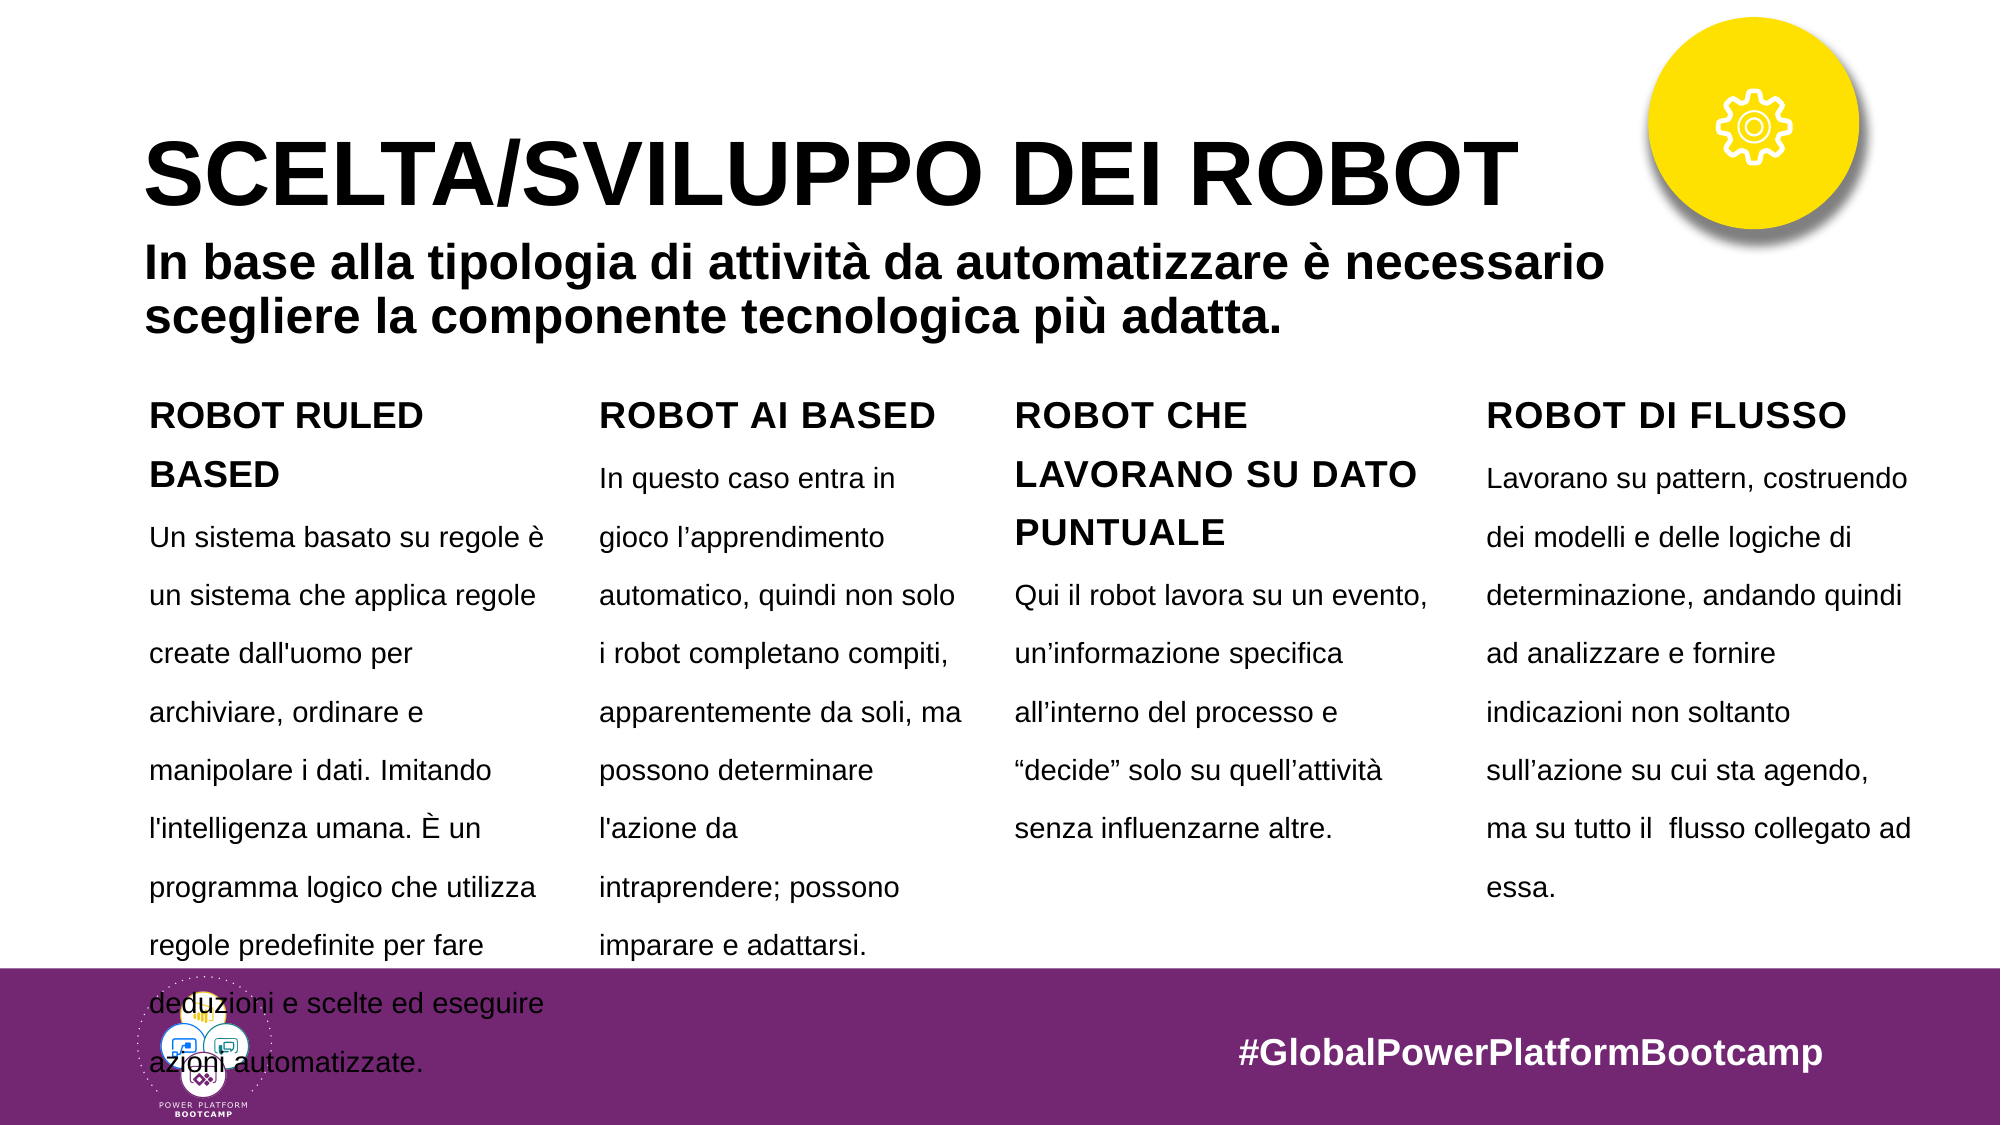

# SCELTA/SVILUPPO DEI ROBOT

In base alla tipologia di attività da automatizzare è necessario scegliere la componente tecnologica più adatta.
ROBOT RULED BASED
Un sistema basato su regole è un sistema che applica regole create dall'uomo per archiviare, ordinare e manipolare i dati. Imitando l'intelligenza umana. È un programma logico che utilizza regole predefinite per fare deduzioni e scelte ed eseguire azioni automatizzate.
ROBOT AI BASED
In questo caso entra in gioco l’apprendimento automatico, quindi non solo i robot completano compiti, apparentemente da soli, ma possono determinare l'azione da intraprendere; possono imparare e adattarsi.
ROBOT CHE LAVORANO SU DATO PUNTUALE
Qui il robot lavora su un evento, un’informazione specifica all’interno del processo e “decide” solo su quell’attività senza influenzarne altre.
ROBOT DI FLUSSO
Lavorano su pattern, costruendo dei modelli e delle logiche di determinazione, andando quindi ad analizzare e fornire indicazioni non soltanto sull’azione su cui sta agendo, ma su tutto il  flusso collegato ad essa.